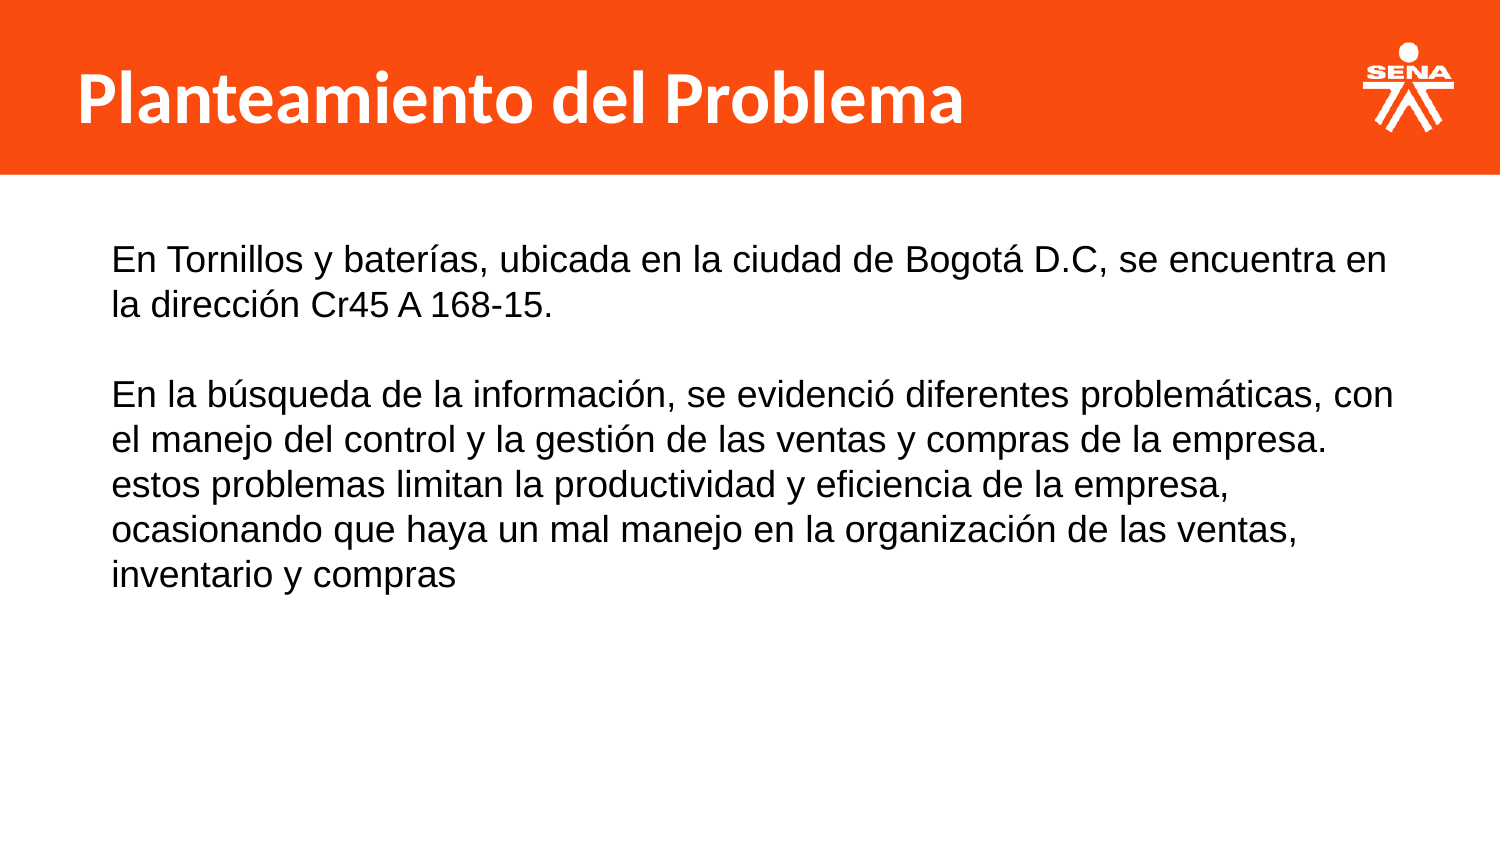

Planteamiento del Problema
En Tornillos y baterías, ubicada en la ciudad de Bogotá D.C, se encuentra en la dirección Cr45 A 168-15.

En la búsqueda de la información, se evidenció diferentes problemáticas, con el manejo del control y la gestión de las ventas y compras de la empresa. estos problemas limitan la productividad y eficiencia de la empresa, ocasionando que haya un mal manejo en la organización de las ventas, inventario y compras